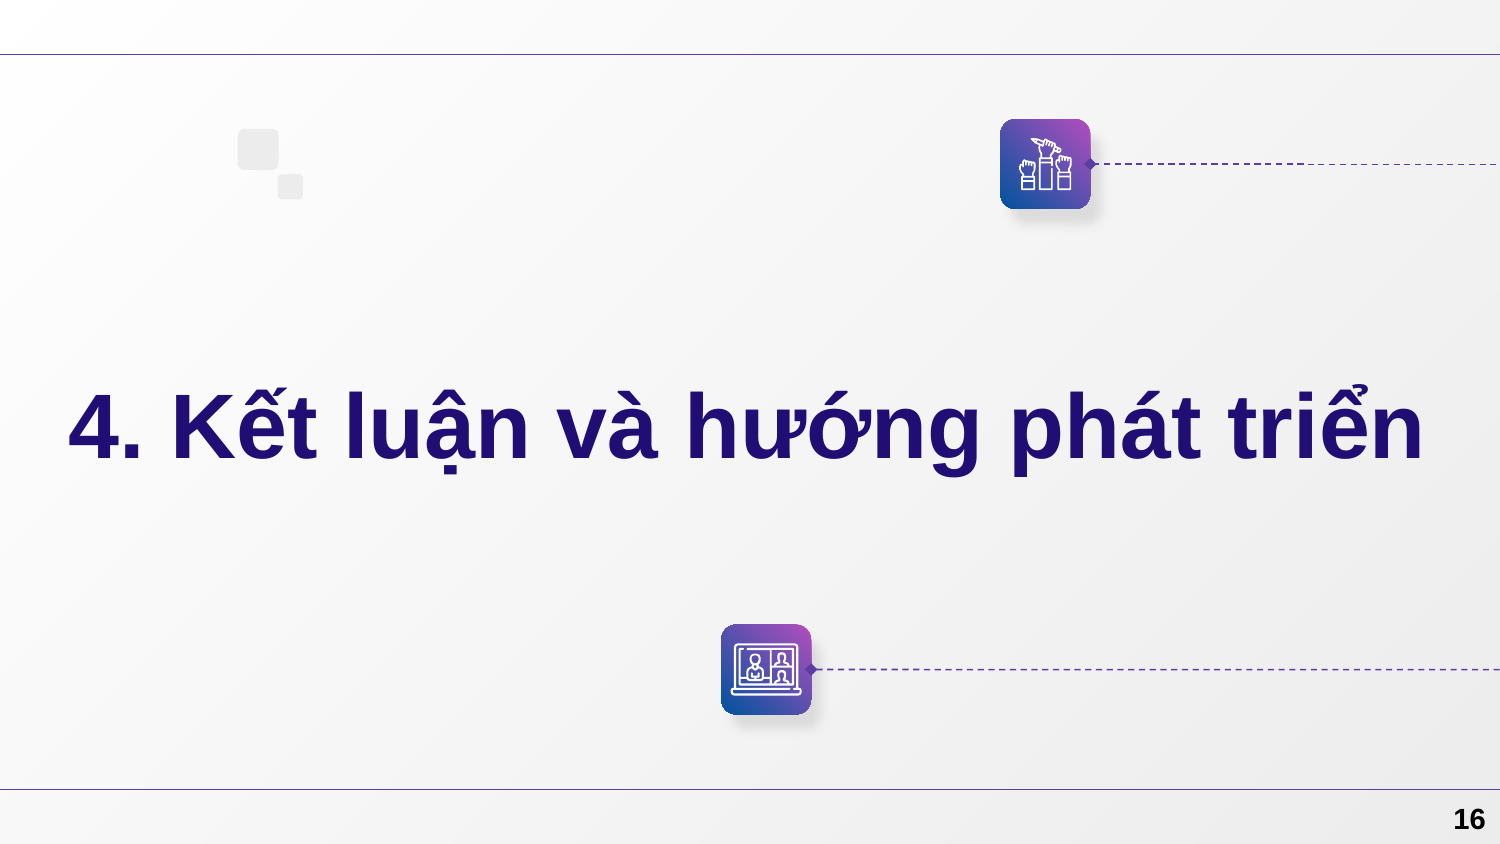

# 4. Kết luận và hướng phát triển

16